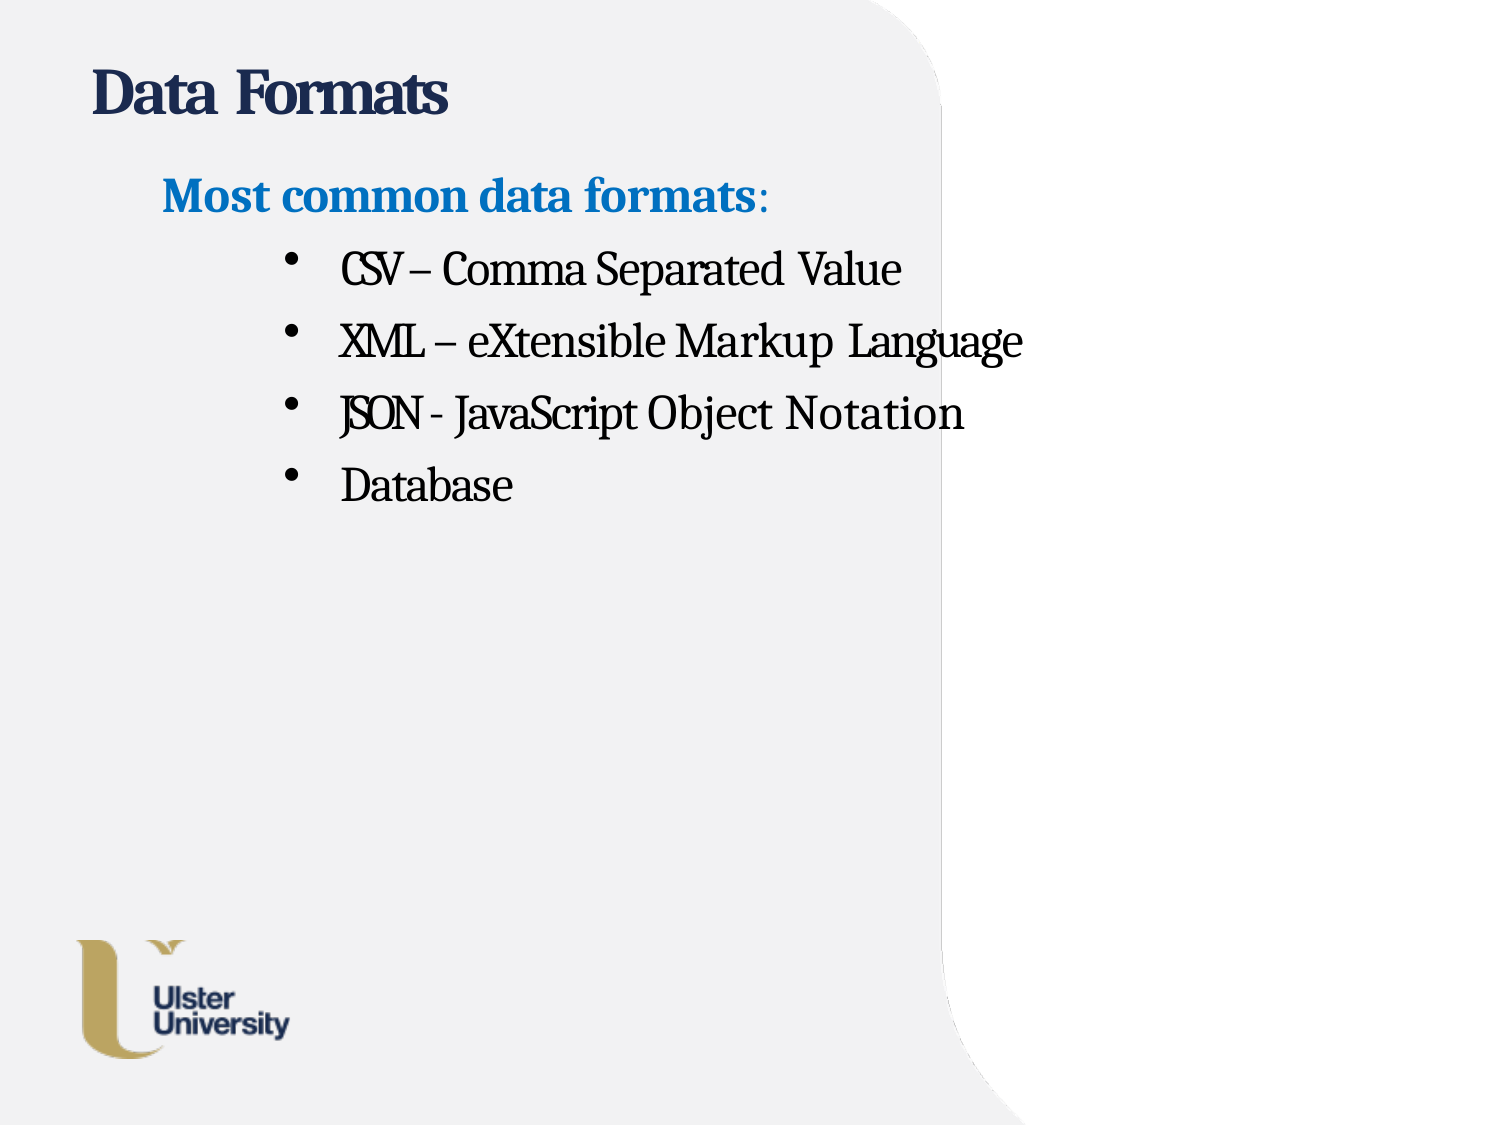

# Data Formats
Most common data formats:
CSV – Comma Separated Value
XML – eXtensible Markup Language
JSON - JavaScript Object Notation
Database